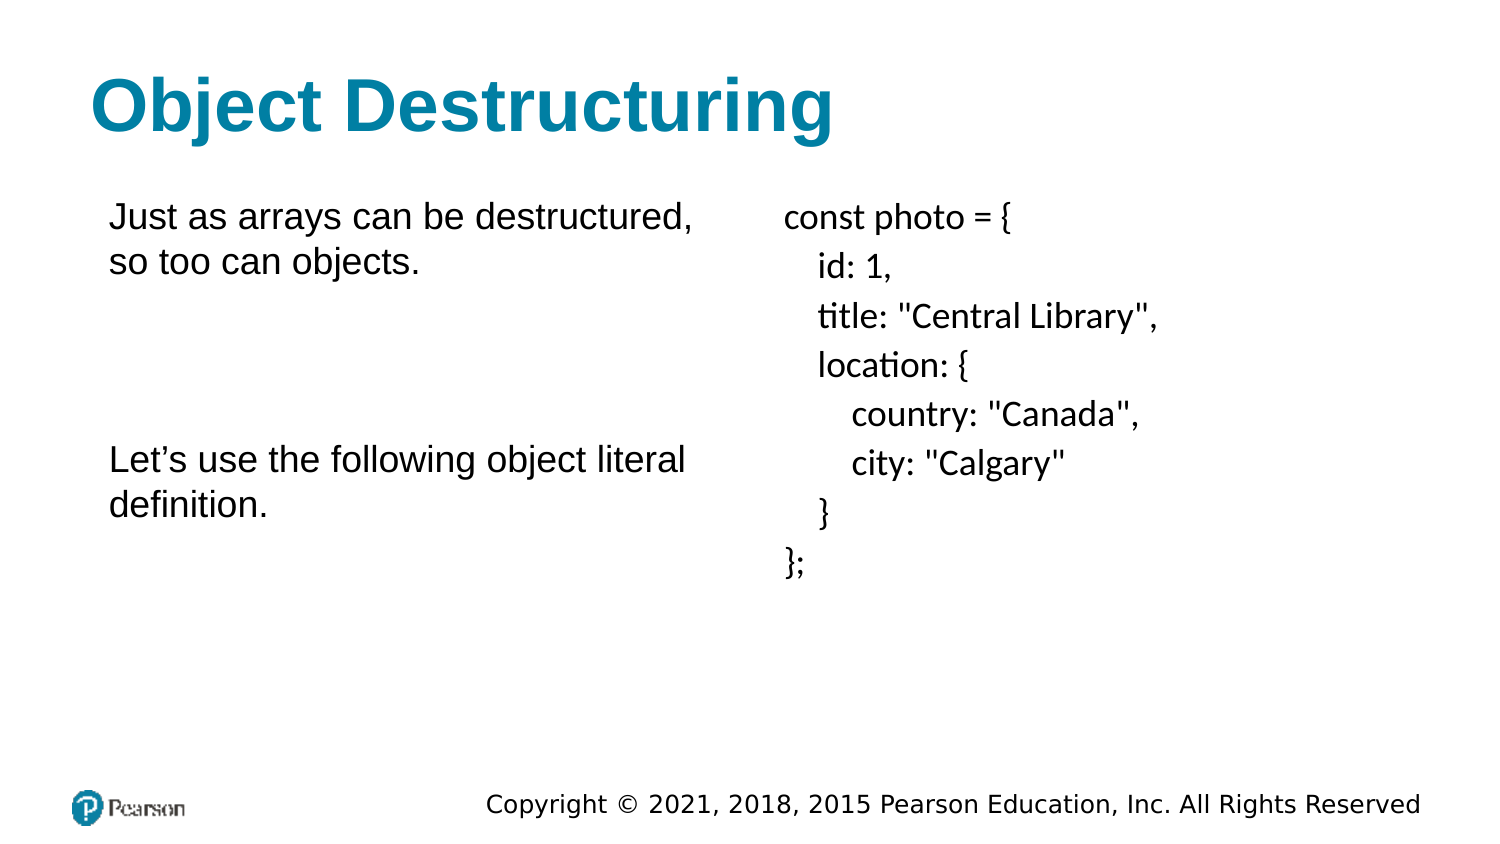

# Object Destructuring
Just as arrays can be destructured, so too can objects.

Let’s use the following object literal definition.
const photo = {
    id: 1,
    title: "Central Library",
    location: {
        country: "Canada",
        city: "Calgary"
    }
};